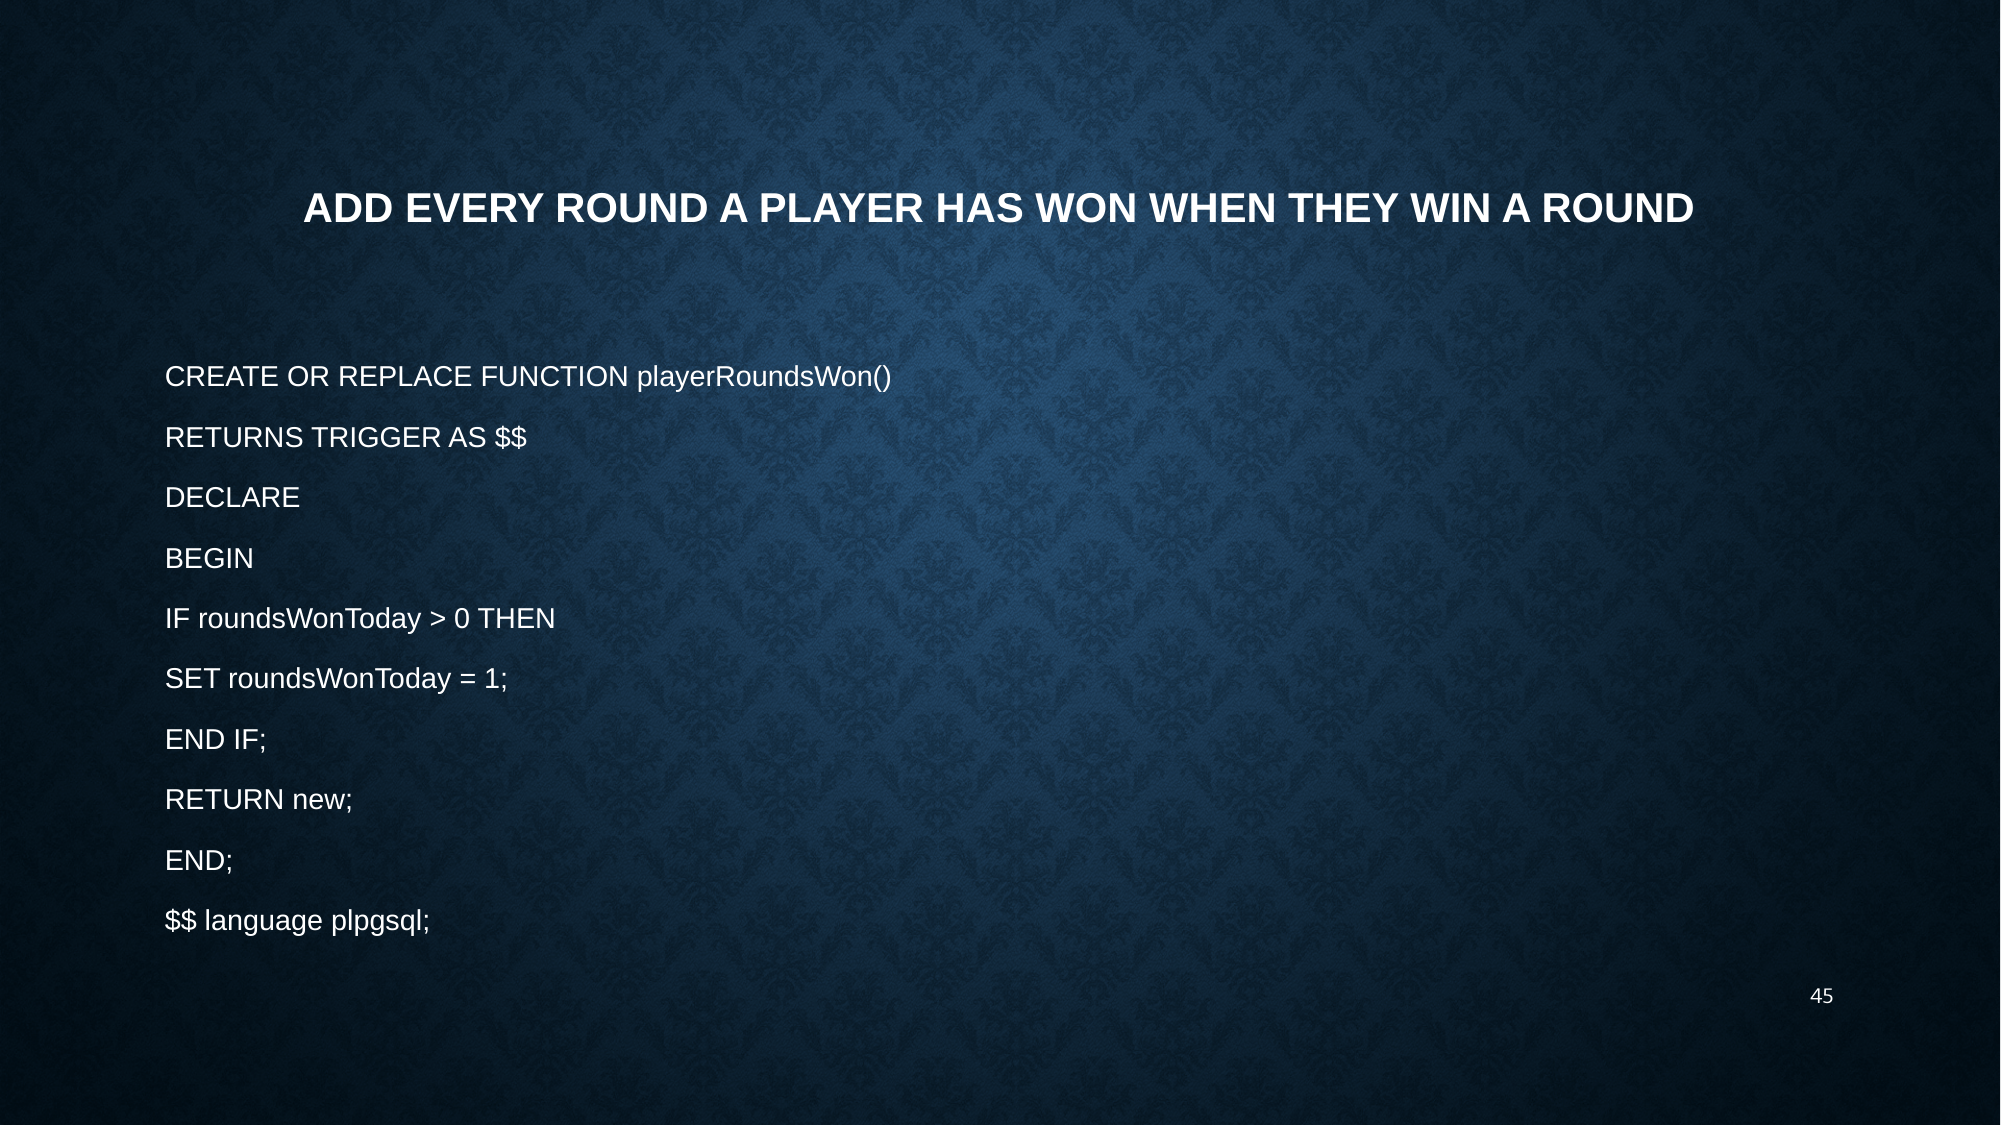

# Add every round a player has won when they win a round
CREATE OR REPLACE FUNCTION playerRoundsWon()
RETURNS TRIGGER AS $$
DECLARE
BEGIN
IF roundsWonToday > 0 THEN
SET roundsWonToday = 1;
END IF;
RETURN new;
END;
$$ language plpgsql;
45